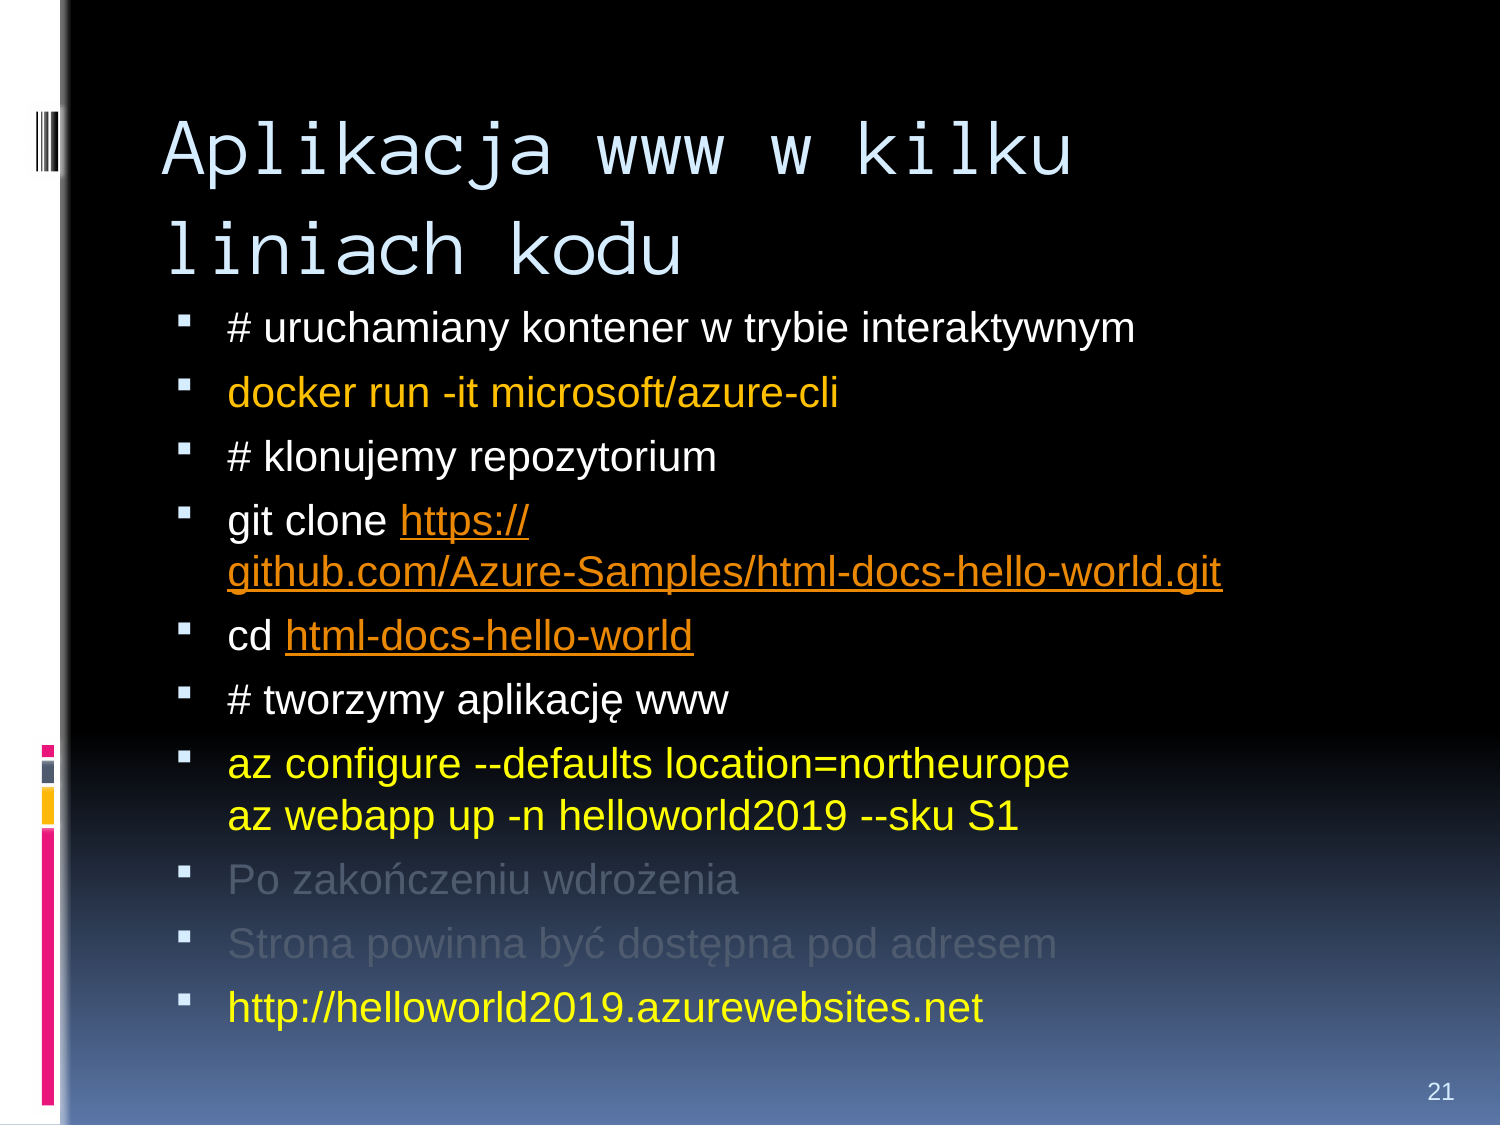

# Aplikacja www w kilku liniach kodu
# uruchamiany kontener w trybie interaktywnym
docker run -it microsoft/azure-cli
# klonujemy repozytorium
git clone https://github.com/Azure-Samples/html-docs-hello-world.git
cd html-docs-hello-world
# tworzymy aplikację www
az configure --defaults location=northeurope
az webapp up -n helloworld2019 --sku S1
Po zakończeniu wdrożenia
Strona powinna być dostępna pod adresem
http://helloworld2019.azurewebsites.net

21